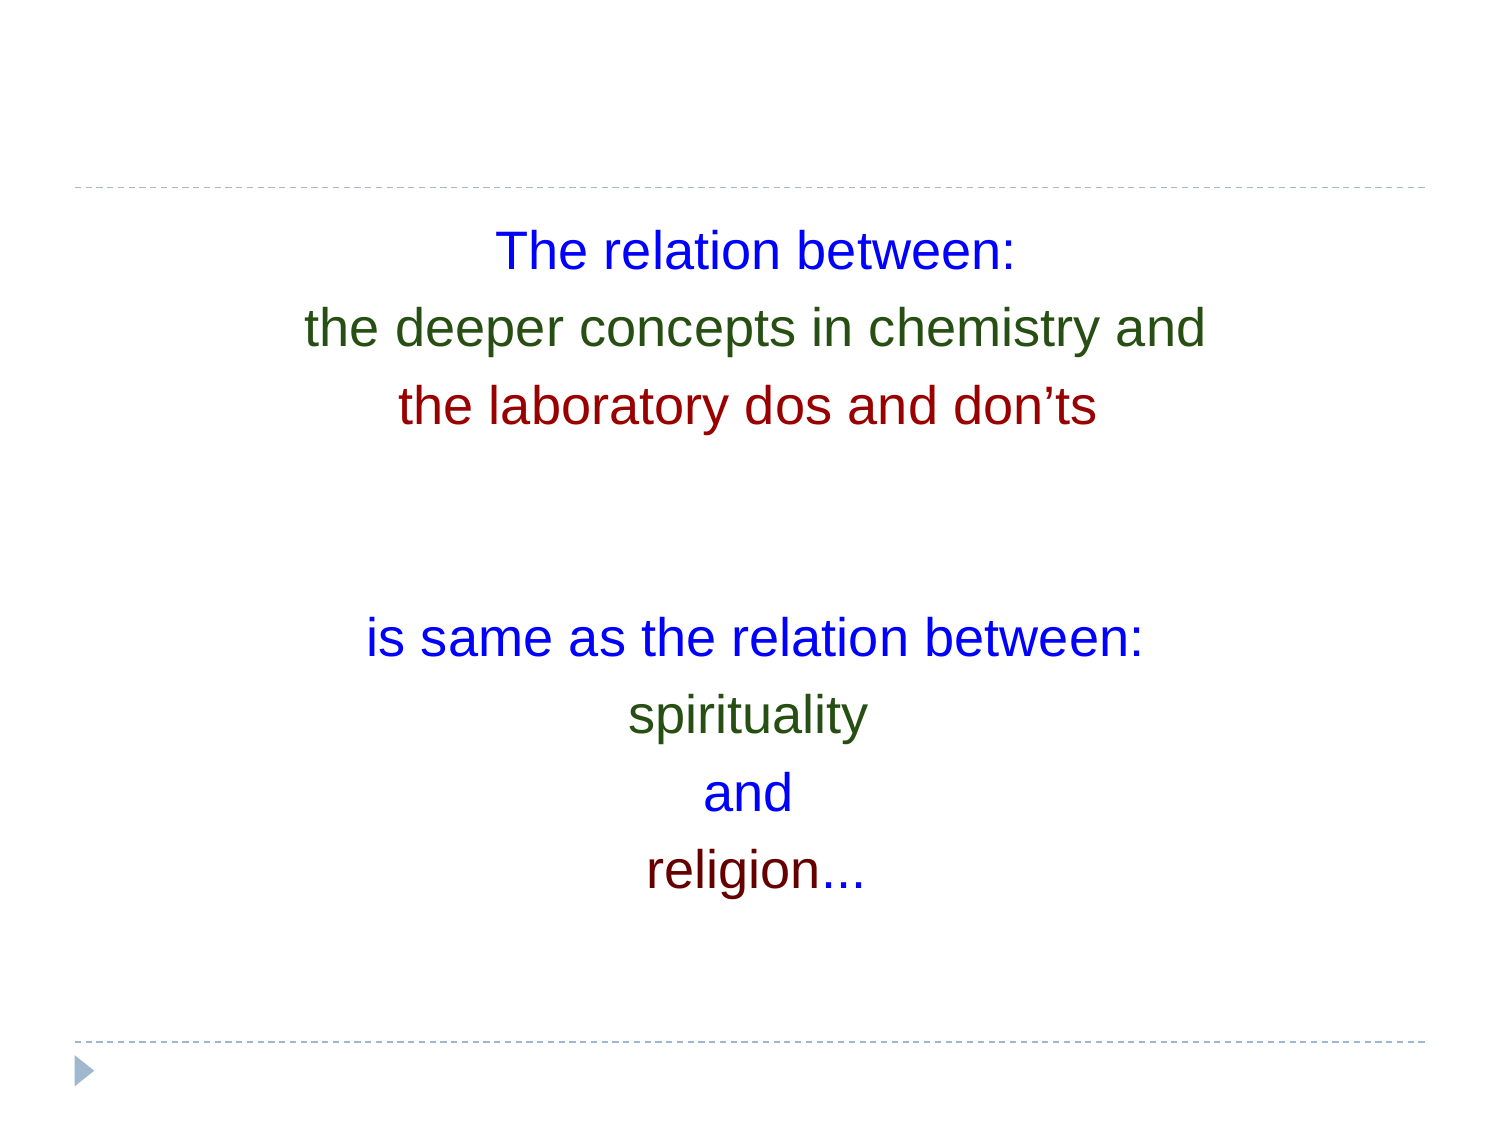

#
The relation between:
the deeper concepts in chemistry and
the laboratory dos and don’ts

is same as the relation between:
spirituality
and
religion...